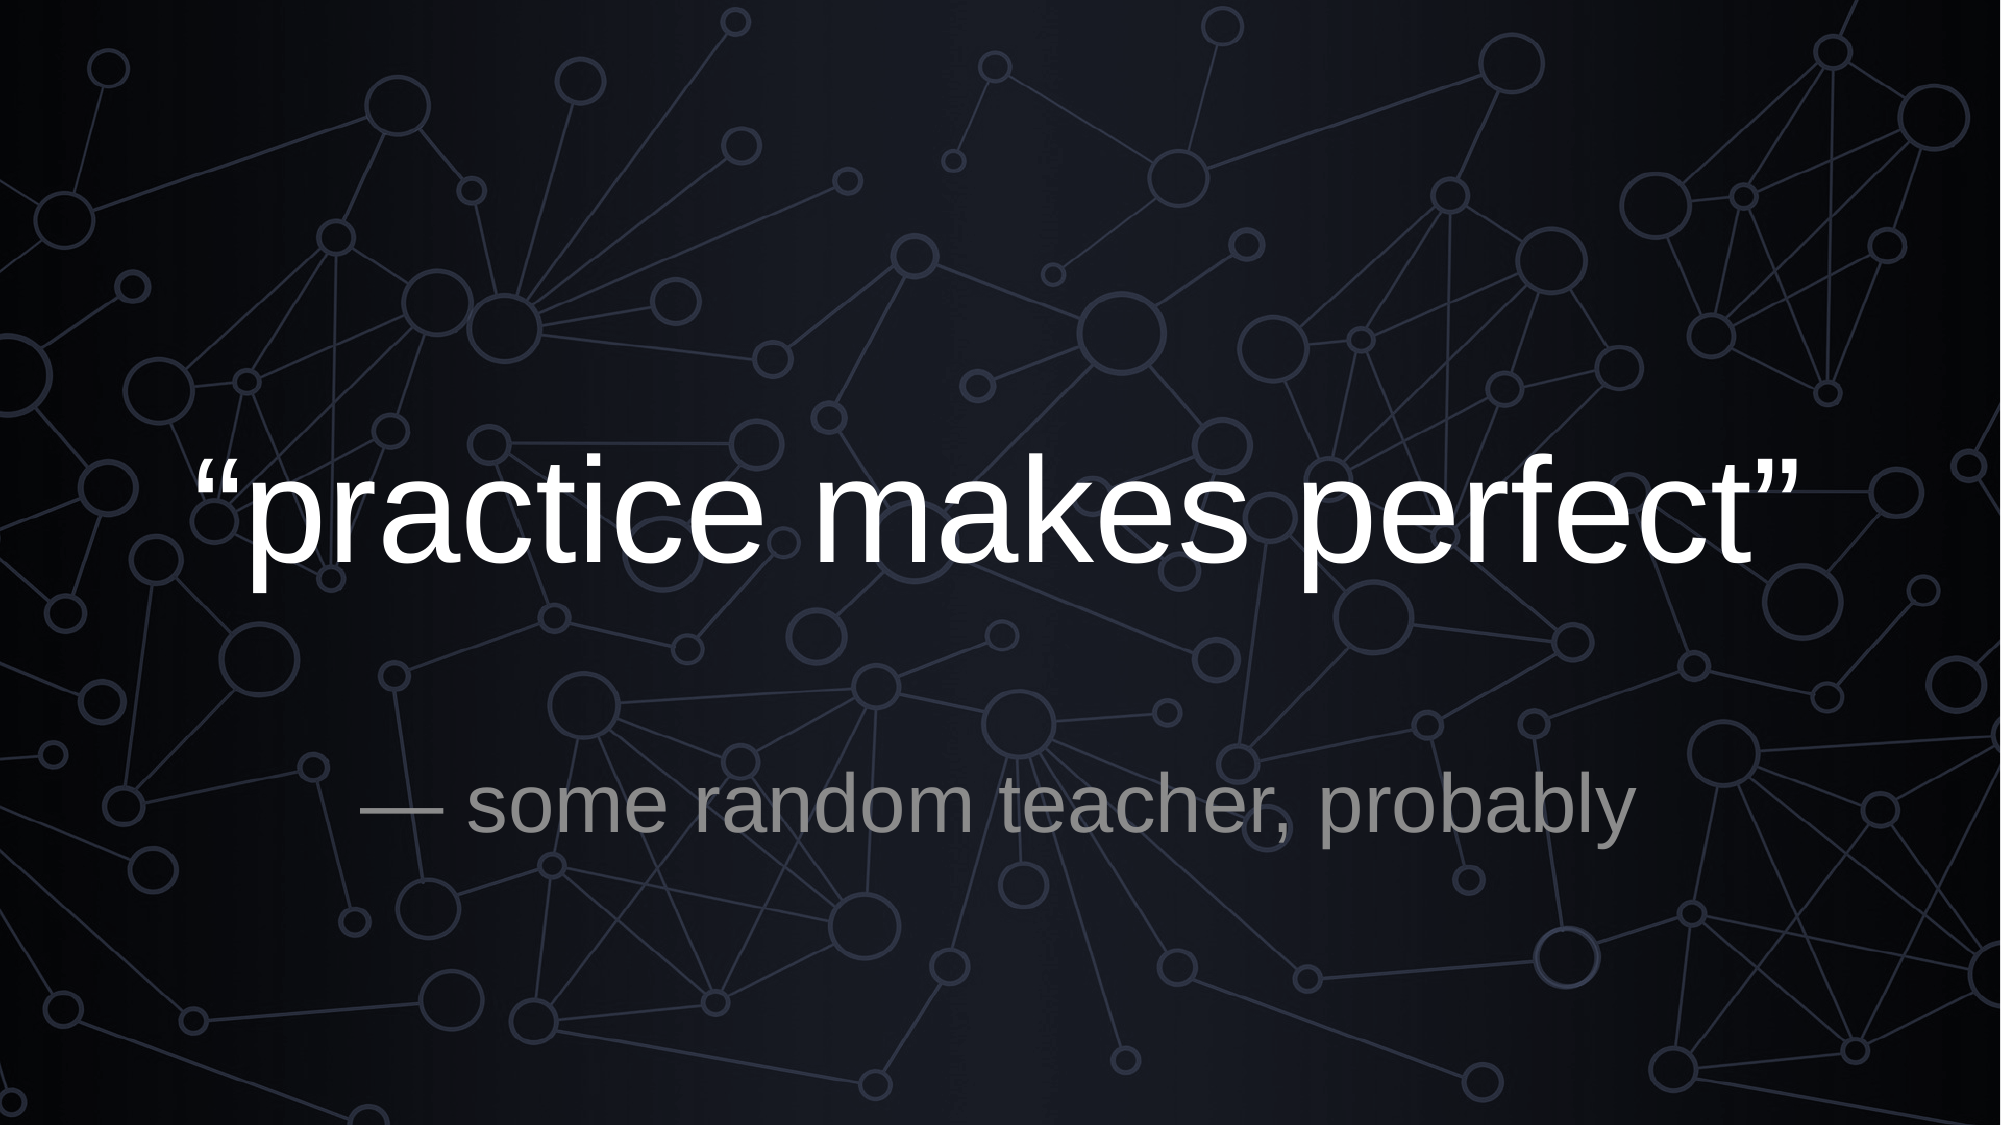

# “practice makes perfect”
— some random teacher, probably